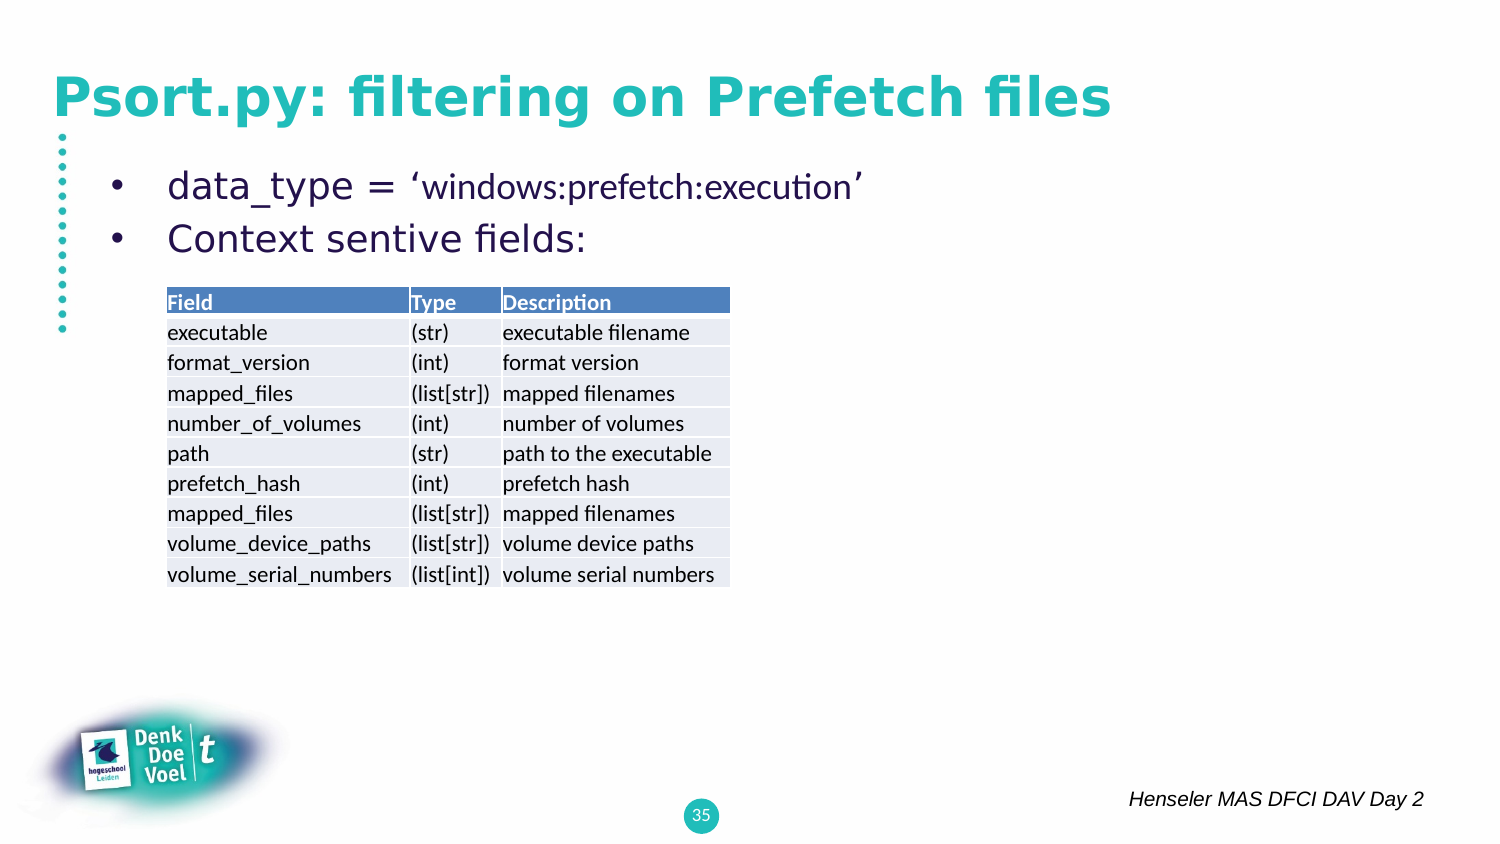

# Psort.py: filtering on Prefetch files
data_type = ‘windows:prefetch:execution’
Context sentive fields:

| Field | Type | Description |
| --- | --- | --- |
| executable | (str) | executable filename |
| format\_version | (int) | format version |
| mapped\_files | (list[str]) | mapped filenames |
| number\_of\_volumes | (int) | number of volumes |
| path | (str) | path to the executable |
| prefetch\_hash | (int) | prefetch hash |
| mapped\_files | (list[str]) | mapped filenames |
| volume\_device\_paths | (list[str]) | volume device paths |
| volume\_serial\_numbers | (list[int]) | volume serial numbers |